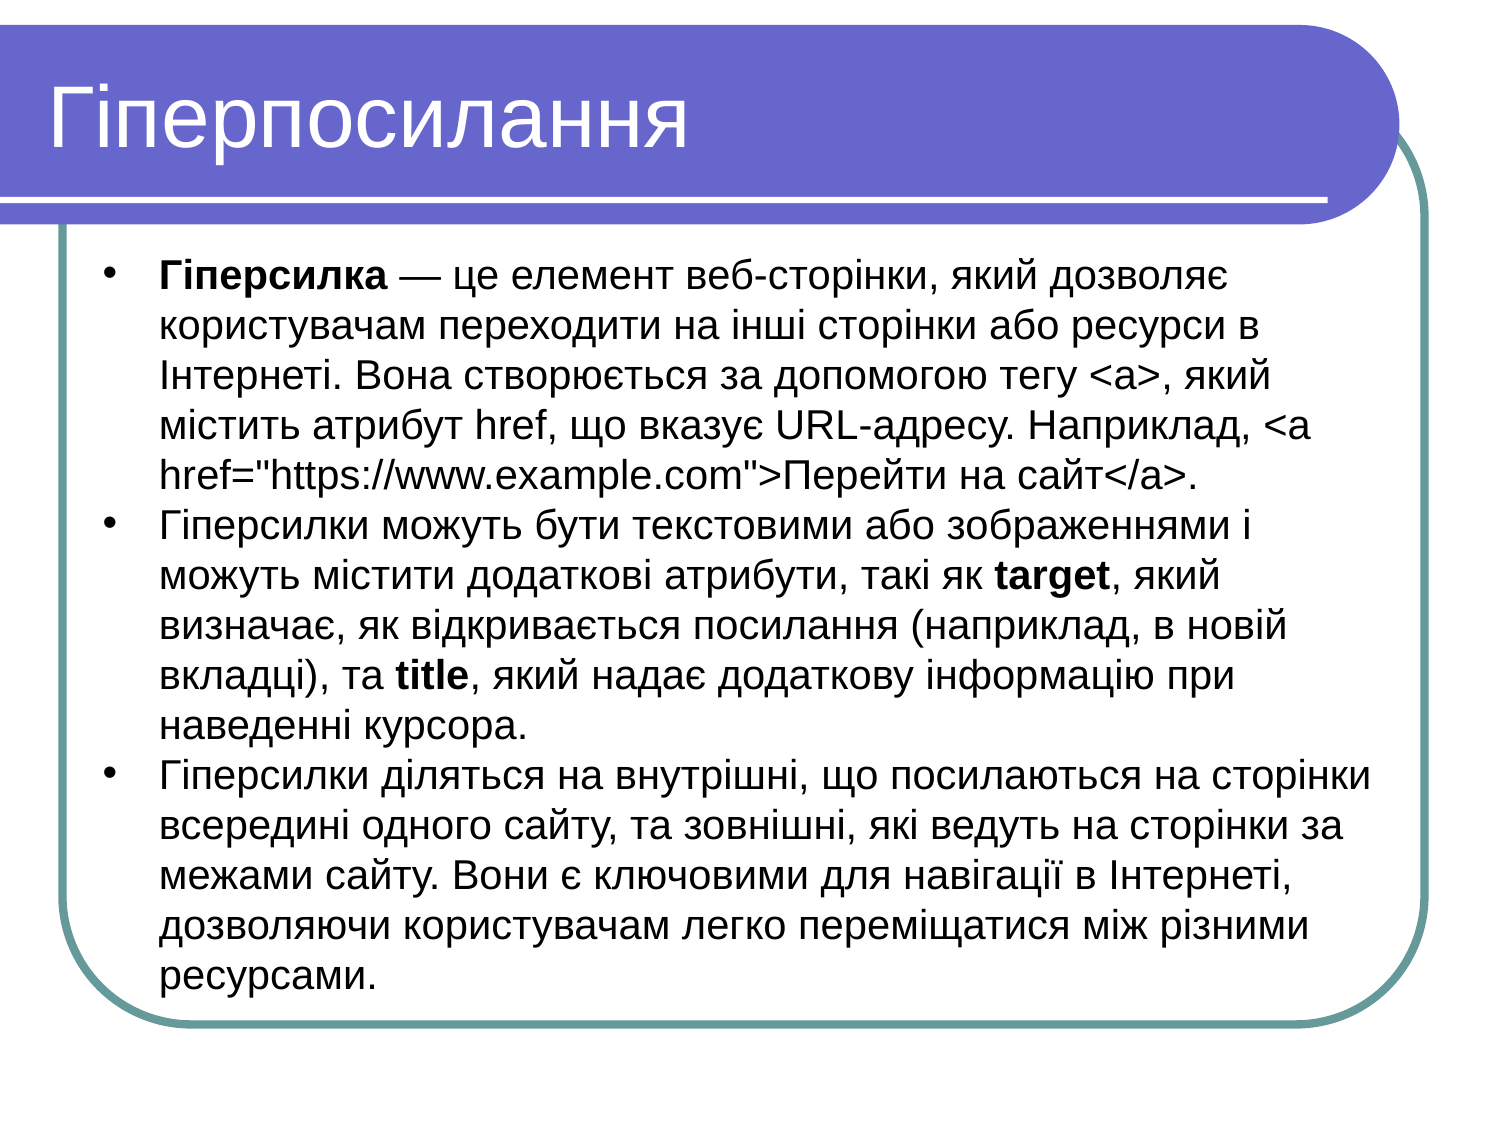

Гiперпосилання
Гіперсилка — це елемент веб-сторінки, який дозволяє користувачам переходити на інші сторінки або ресурси в Інтернеті. Вона створюється за допомогою тегу <a>, який містить атрибут href, що вказує URL-адресу. Наприклад, <a href="https://www.example.com">Перейти на сайт</a>.
Гіперсилки можуть бути текстовими або зображеннями і можуть містити додаткові атрибути, такі як target, який визначає, як відкривається посилання (наприклад, в новій вкладці), та title, який надає додаткову інформацію при наведенні курсора.
Гіперсилки діляться на внутрішні, що посилаються на сторінки всередині одного сайту, та зовнішні, які ведуть на сторінки за межами сайту. Вони є ключовими для навігації в Інтернеті, дозволяючи користувачам легко переміщатися між різними ресурсами.